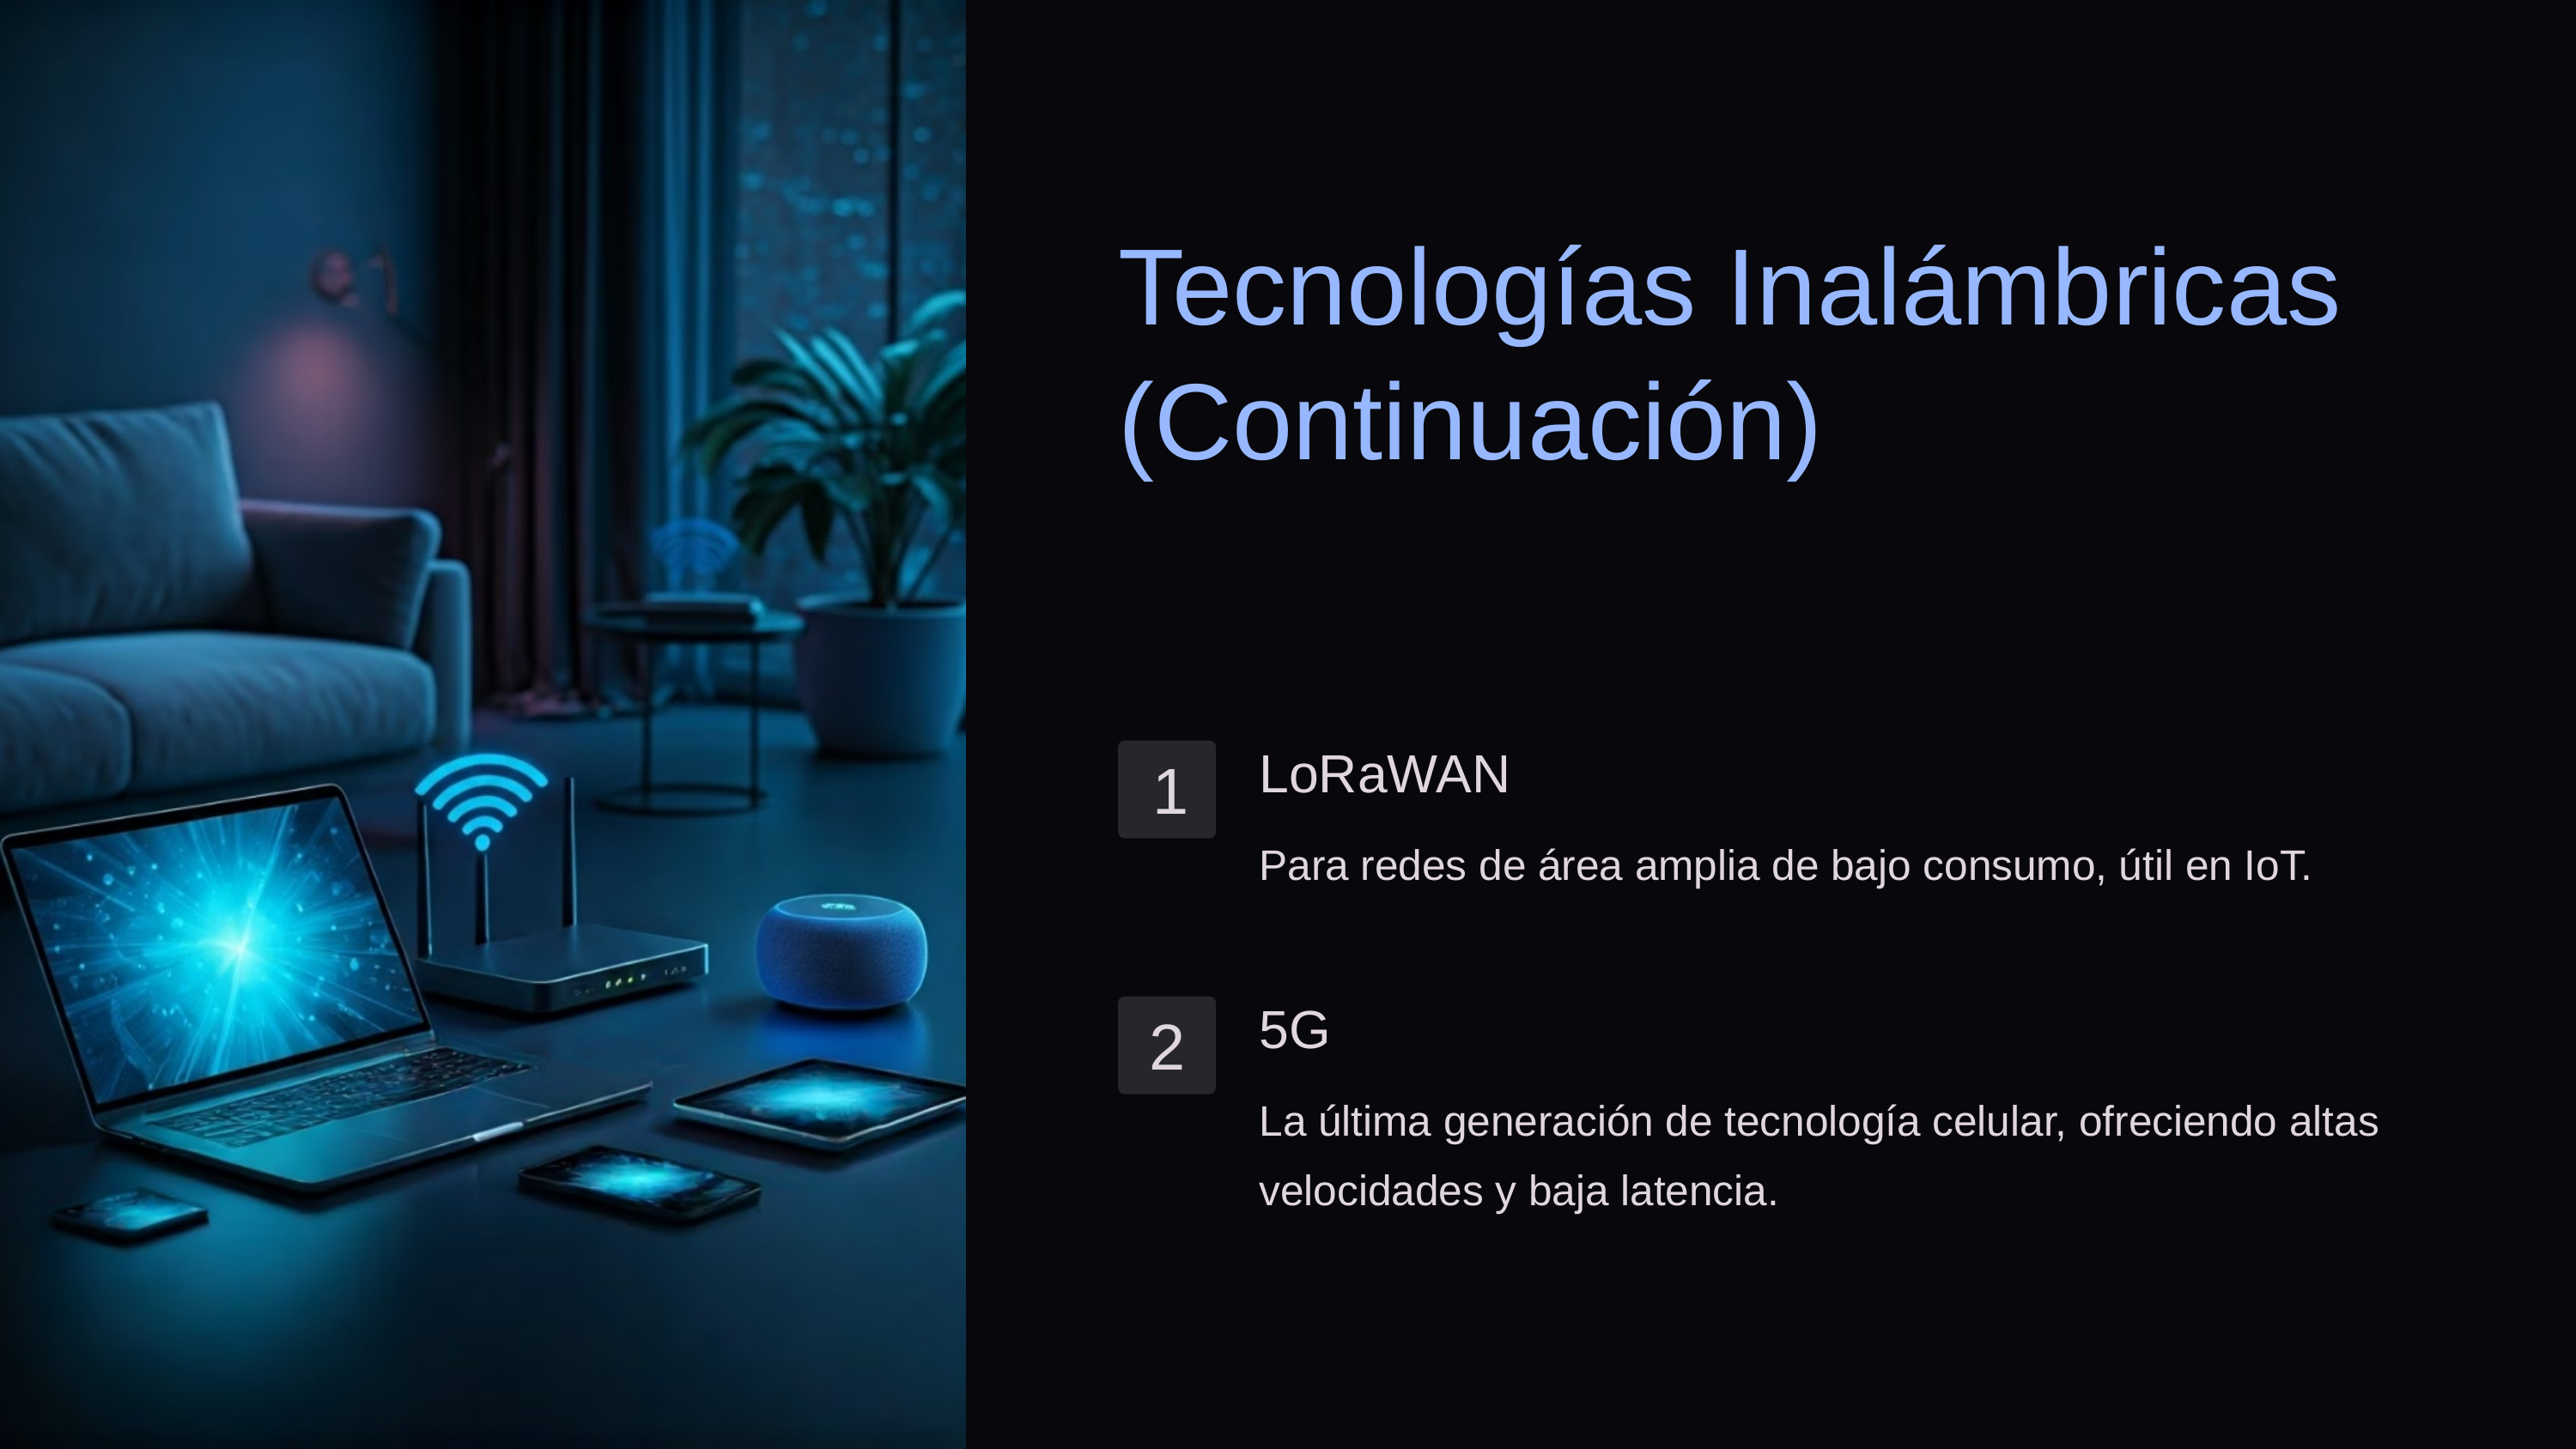

Tecnologías Inalámbricas (Continuación)
LoRaWAN

1
Para redes de área amplia de bajo consumo, útil en IoT.
5G

2
La última generación de tecnología celular, ofreciendo altas velocidades y baja latencia.